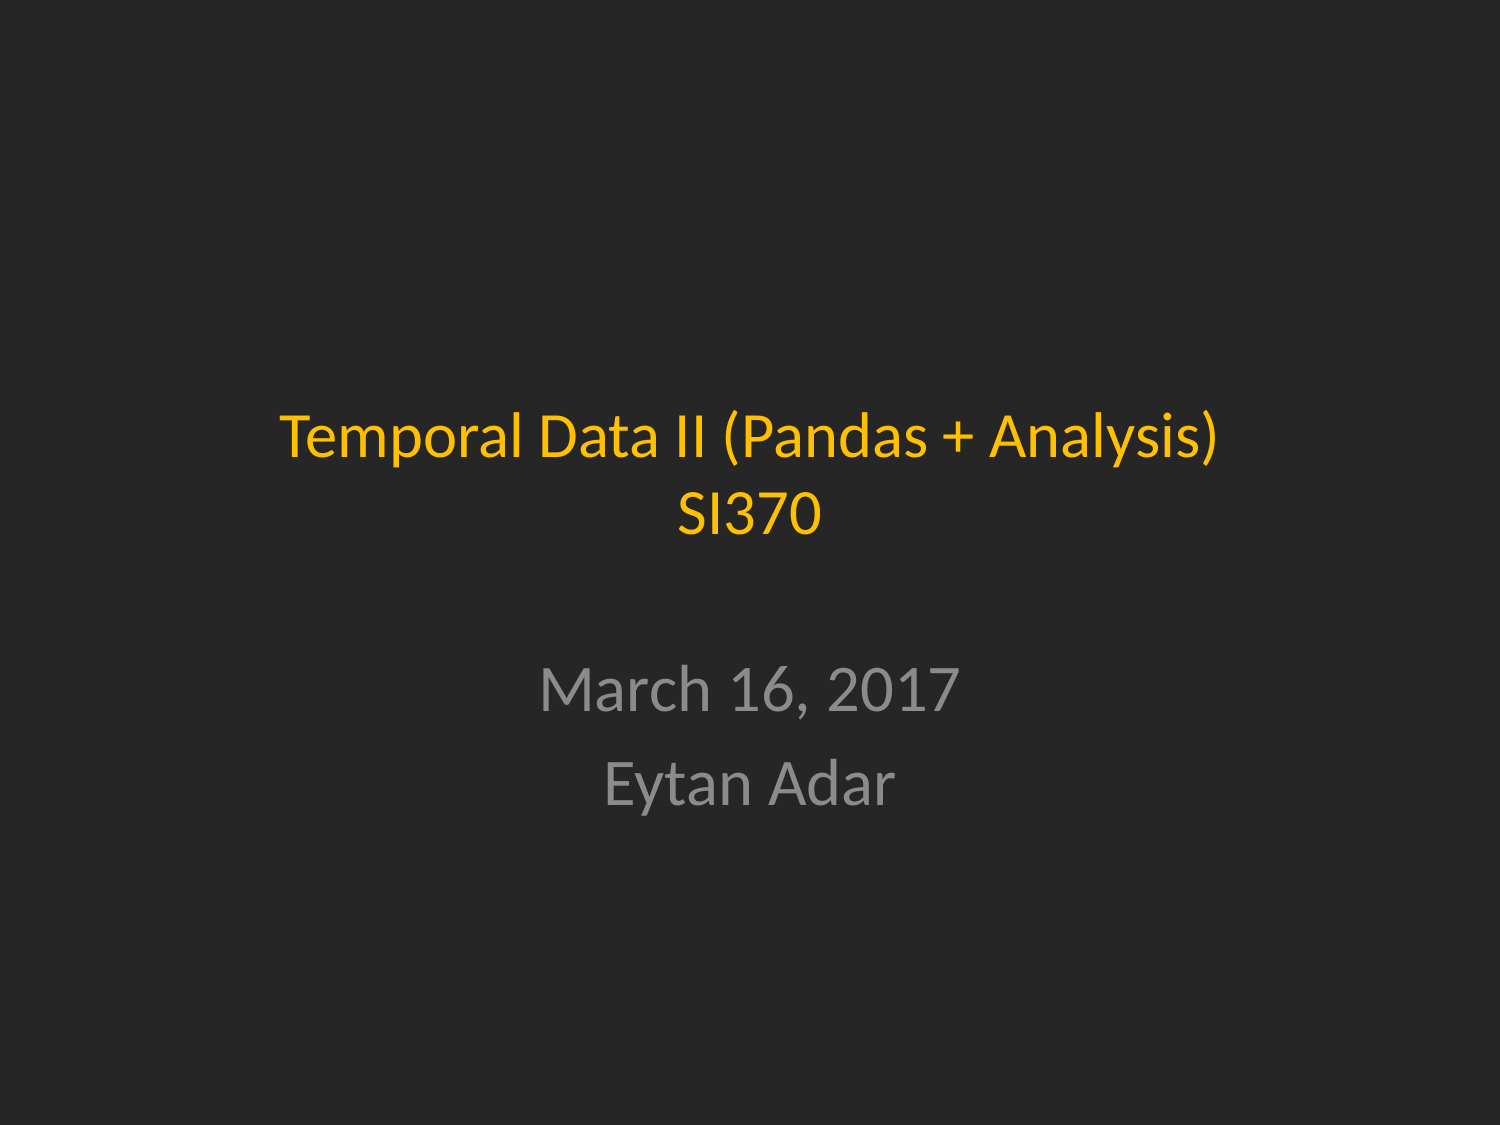

# Temporal Data II (Pandas + Analysis) SI370
March 16, 2017
Eytan Adar